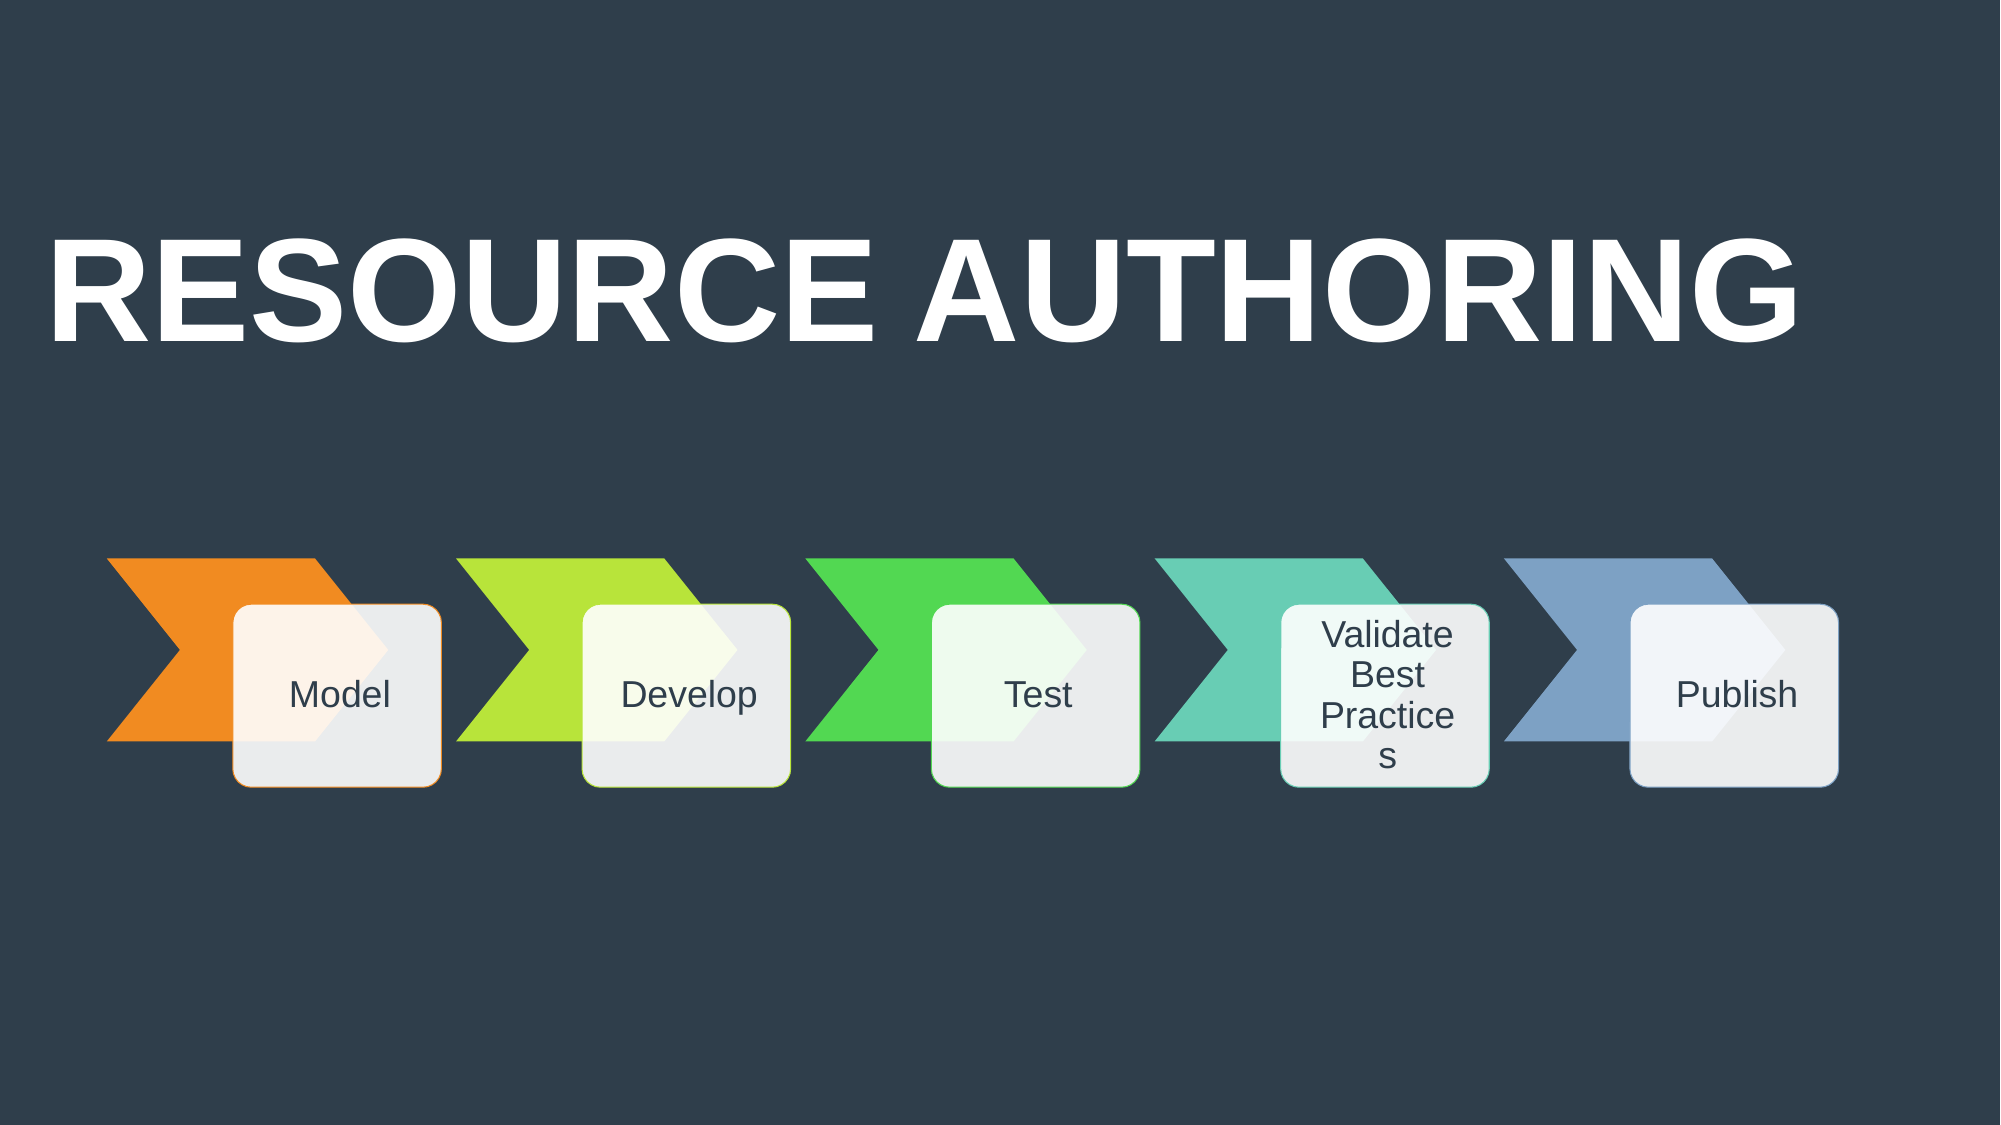

# Resource Authoring
Model
Develop
Test
Validate Best Practices
Publish